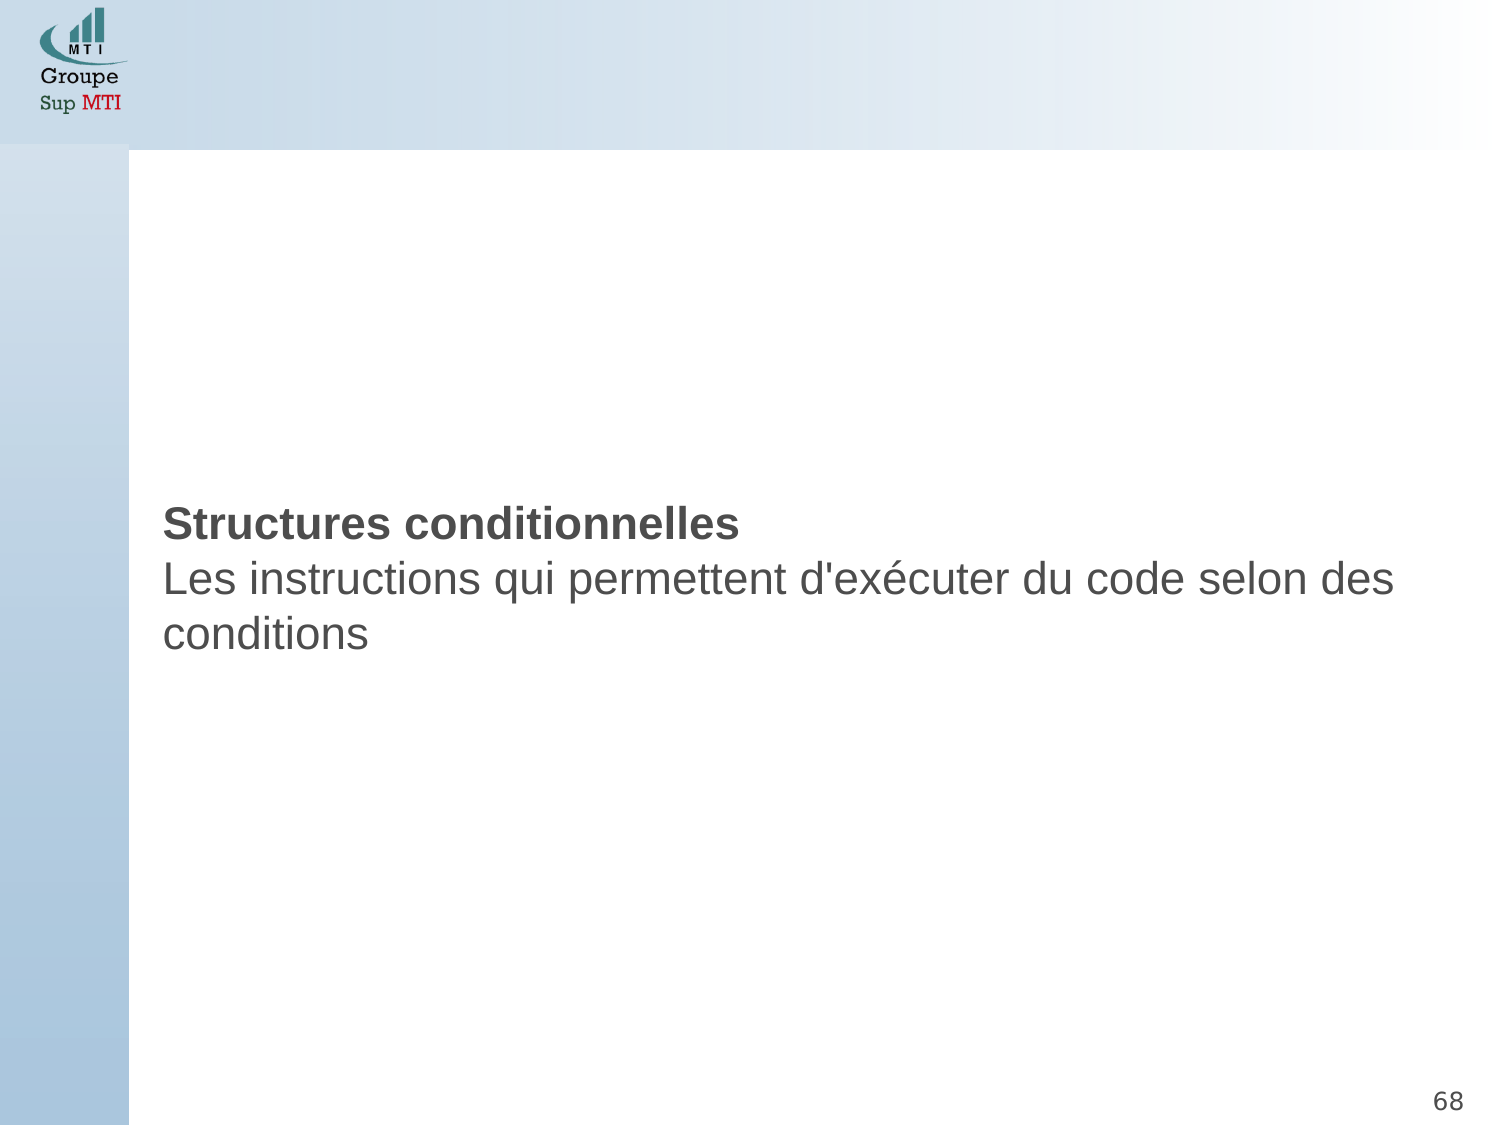

Structures conditionnelles
Les instructions qui permettent d'exécuter du code selon des conditions